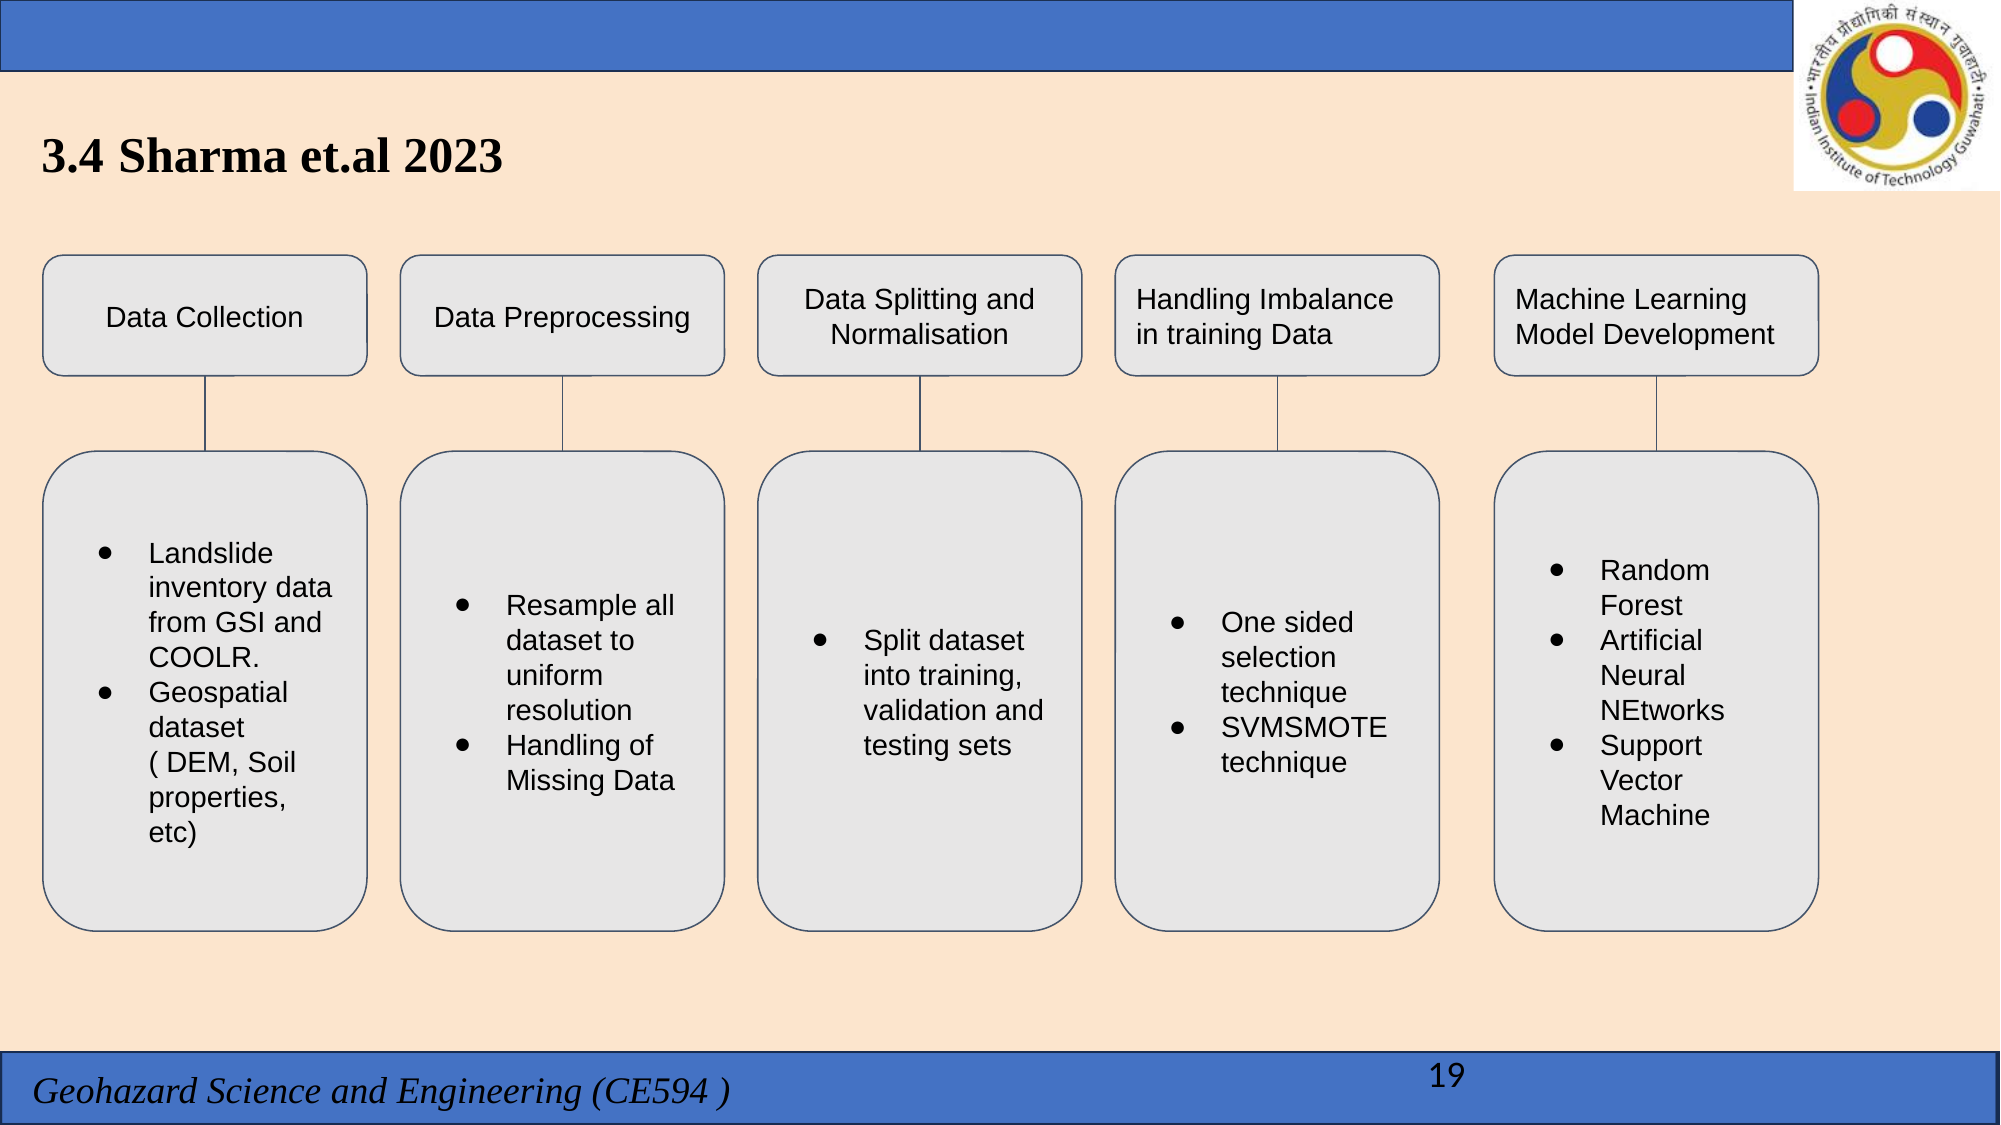

3.4 Sharma et.al 2023
Data Collection
Data Preprocessing
Data Splitting and Normalisation
Handling Imbalance in training Data
Machine Learning Model Development
One sided selection technique
SVMSMOTE technique
Random Forest
Artificial Neural NEtworks
Support Vector Machine
Landslide inventory data from GSI and COOLR.
Geospatial dataset ( DEM, Soil properties, etc)
Resample all dataset to uniform resolution
Handling of Missing Data
Split dataset into training, validation and testing sets
19